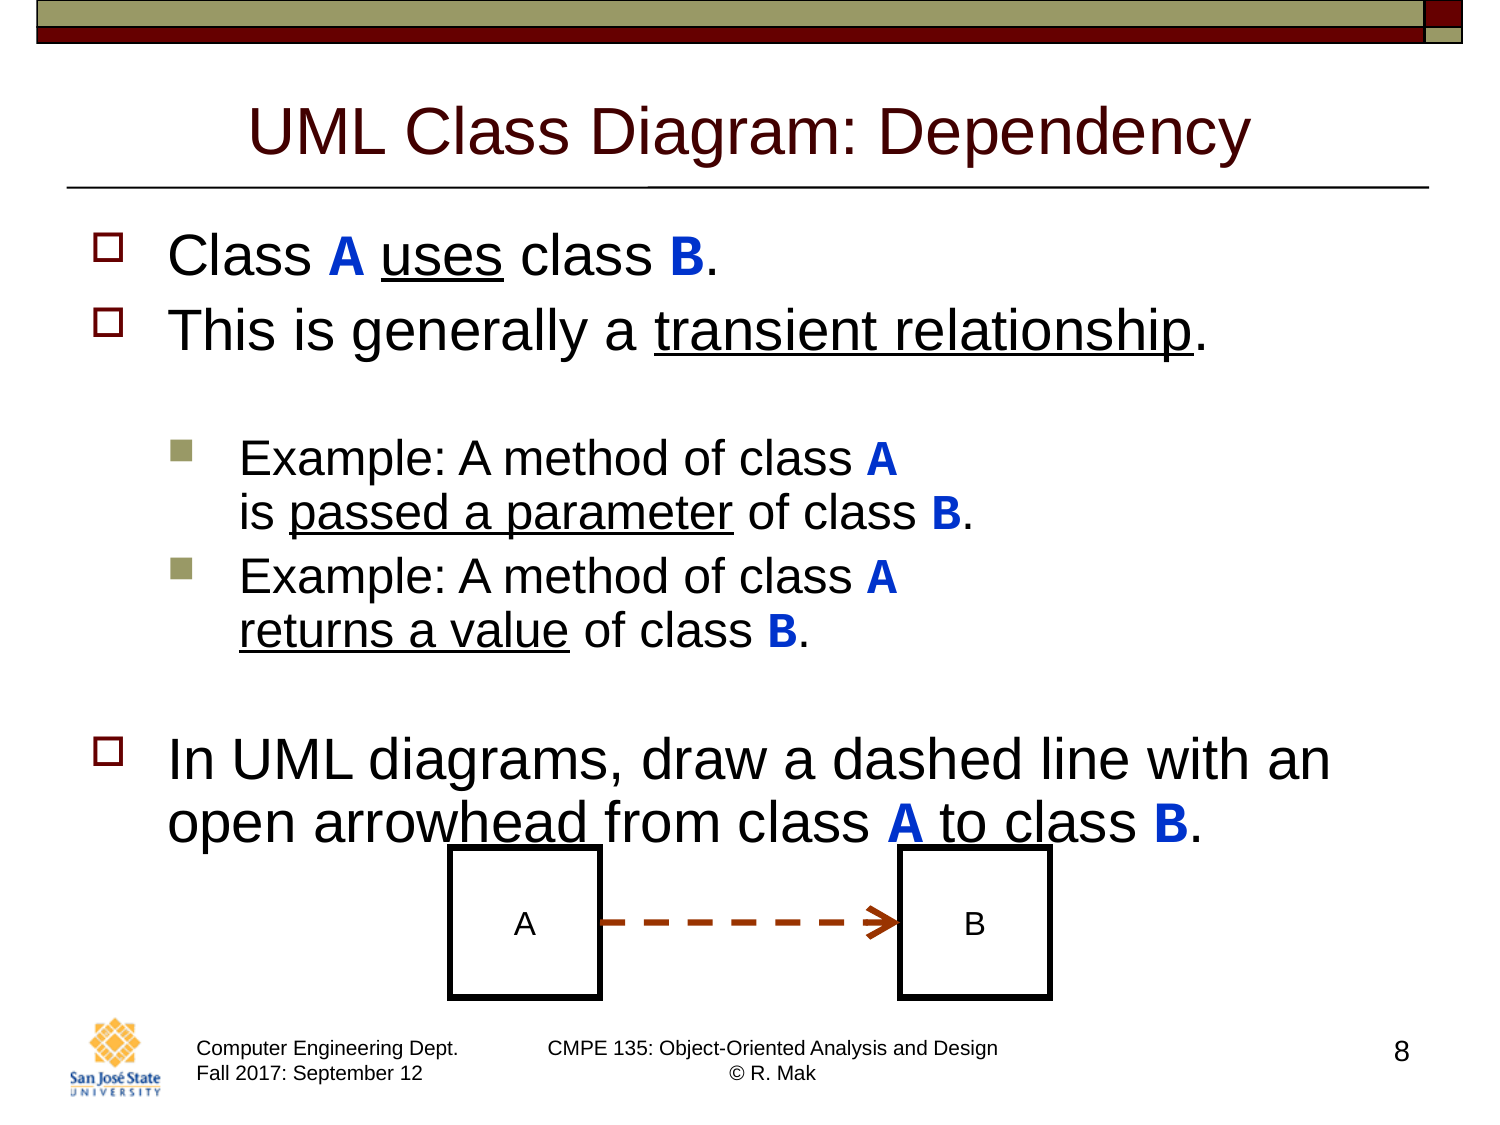

# UML Class Diagram: Dependency
Class A uses class B.
This is generally a transient relationship.

Example: A method of class A
is passed a parameter of class B.
Example: A method of class A
returns a value of class B.

In UML diagrams, draw a dashed line with an open arrowhead from class A to class B.
A
B

8